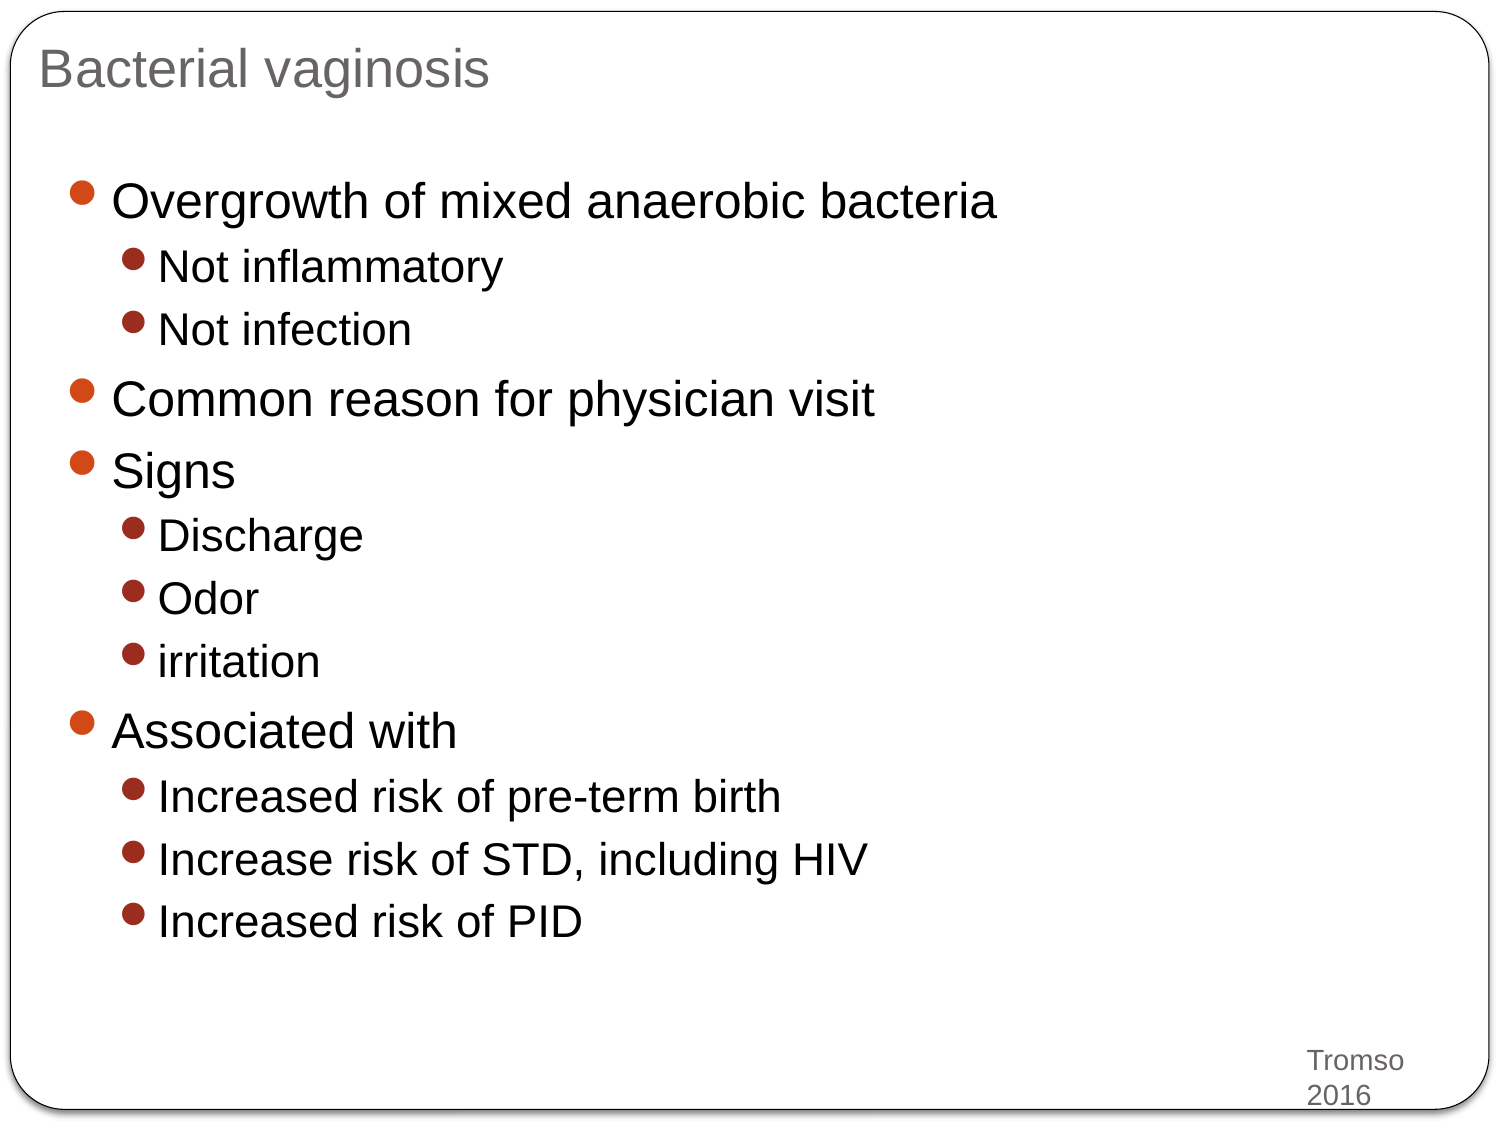

# Bacterial vaginosis
Overgrowth of mixed anaerobic bacteria
Not inflammatory
Not infection
Common reason for physician visit
Signs
Discharge
Odor
irritation
Associated with
Increased risk of pre-term birth
Increase risk of STD, including HIV
Increased risk of PID

Tromso 2016